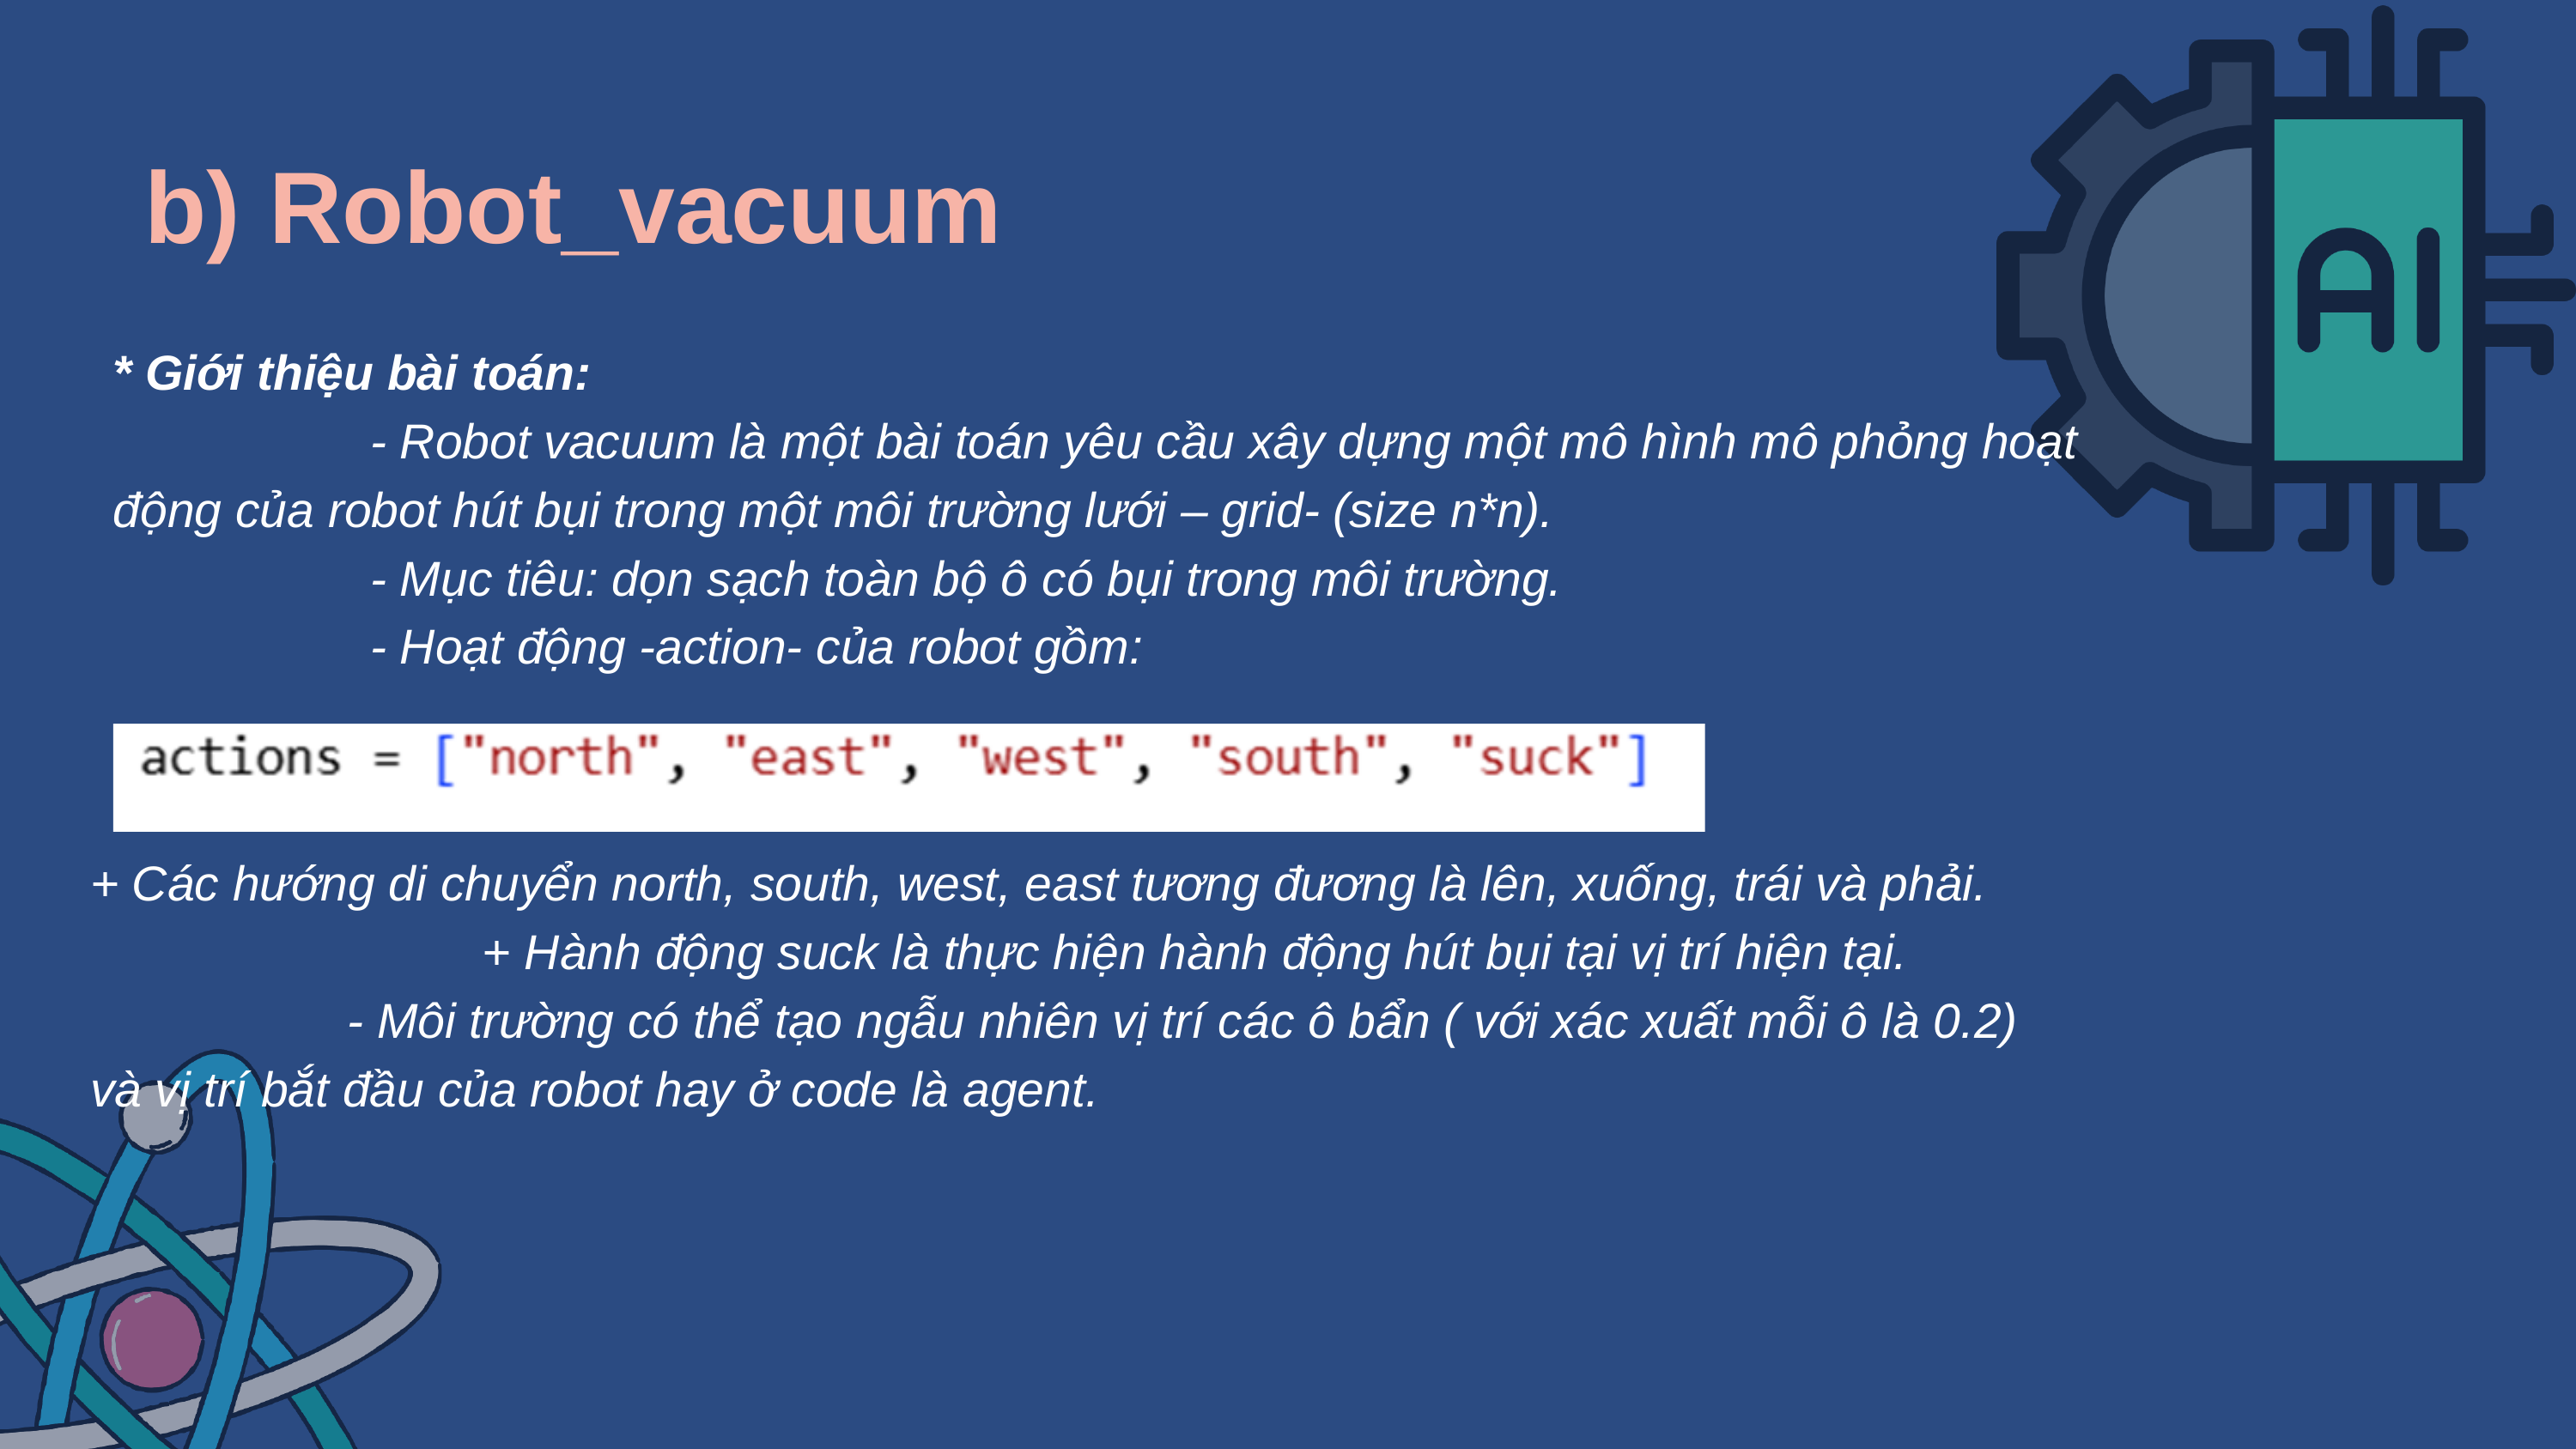

b) Robot_vacuum
* Giới thiệu bài toán:
                   - Robot vacuum là một bài toán yêu cầu xây dựng một mô hình mô phỏng hoạt động của robot hút bụi trong một môi trường lưới – grid- (size n*n).
                   - Mục tiêu: dọn sạch toàn bộ ô có bụi trong môi trường.
                   - Hoạt động -action- của robot gồm:

+ Các hướng di chuyển north, south, west, east tương đương là lên, xuống, trái và phải.
                             + Hành động suck là thực hiện hành động hút bụi tại vị trí hiện tại.
                   - Môi trường có thể tạo ngẫu nhiên vị trí các ô bẩn ( với xác xuất mỗi ô là 0.2) và vị trí bắt đầu của robot hay ở code là agent.